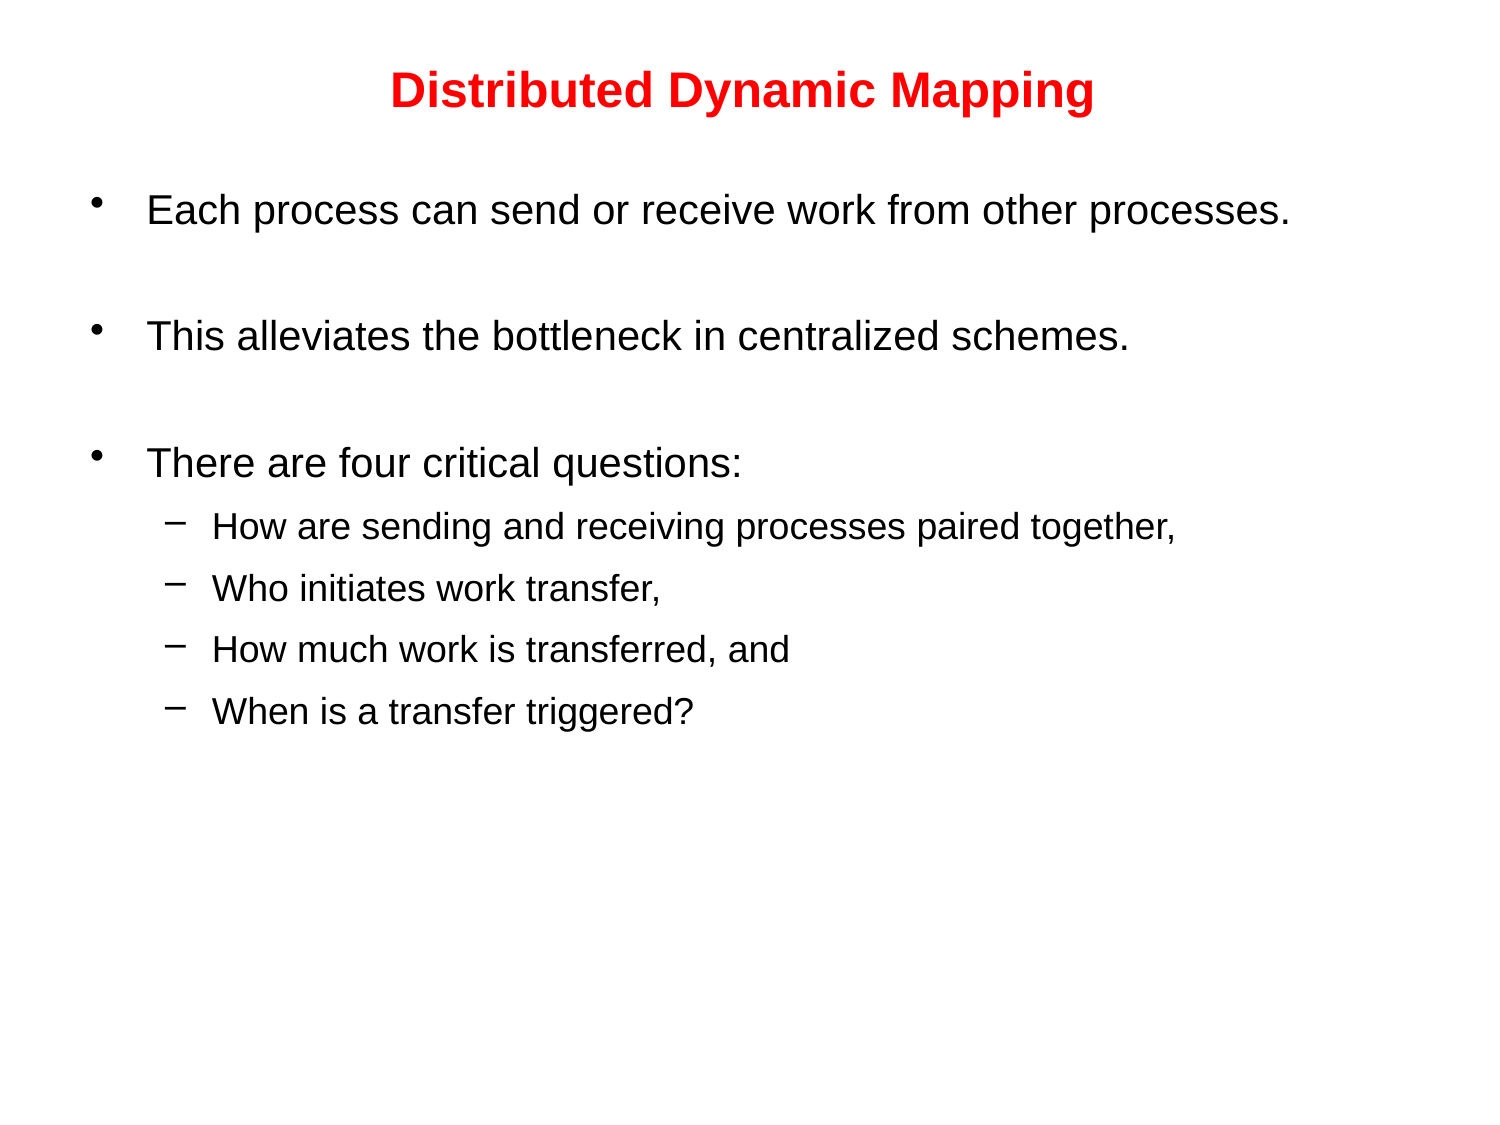

# Distributed Dynamic Mapping
Each process can send or receive work from other processes.

This alleviates the bottleneck in centralized schemes.

There are four critical questions:
How are sending and receiving processes paired together,
Who initiates work transfer,
How much work is transferred, and
When is a transfer triggered?